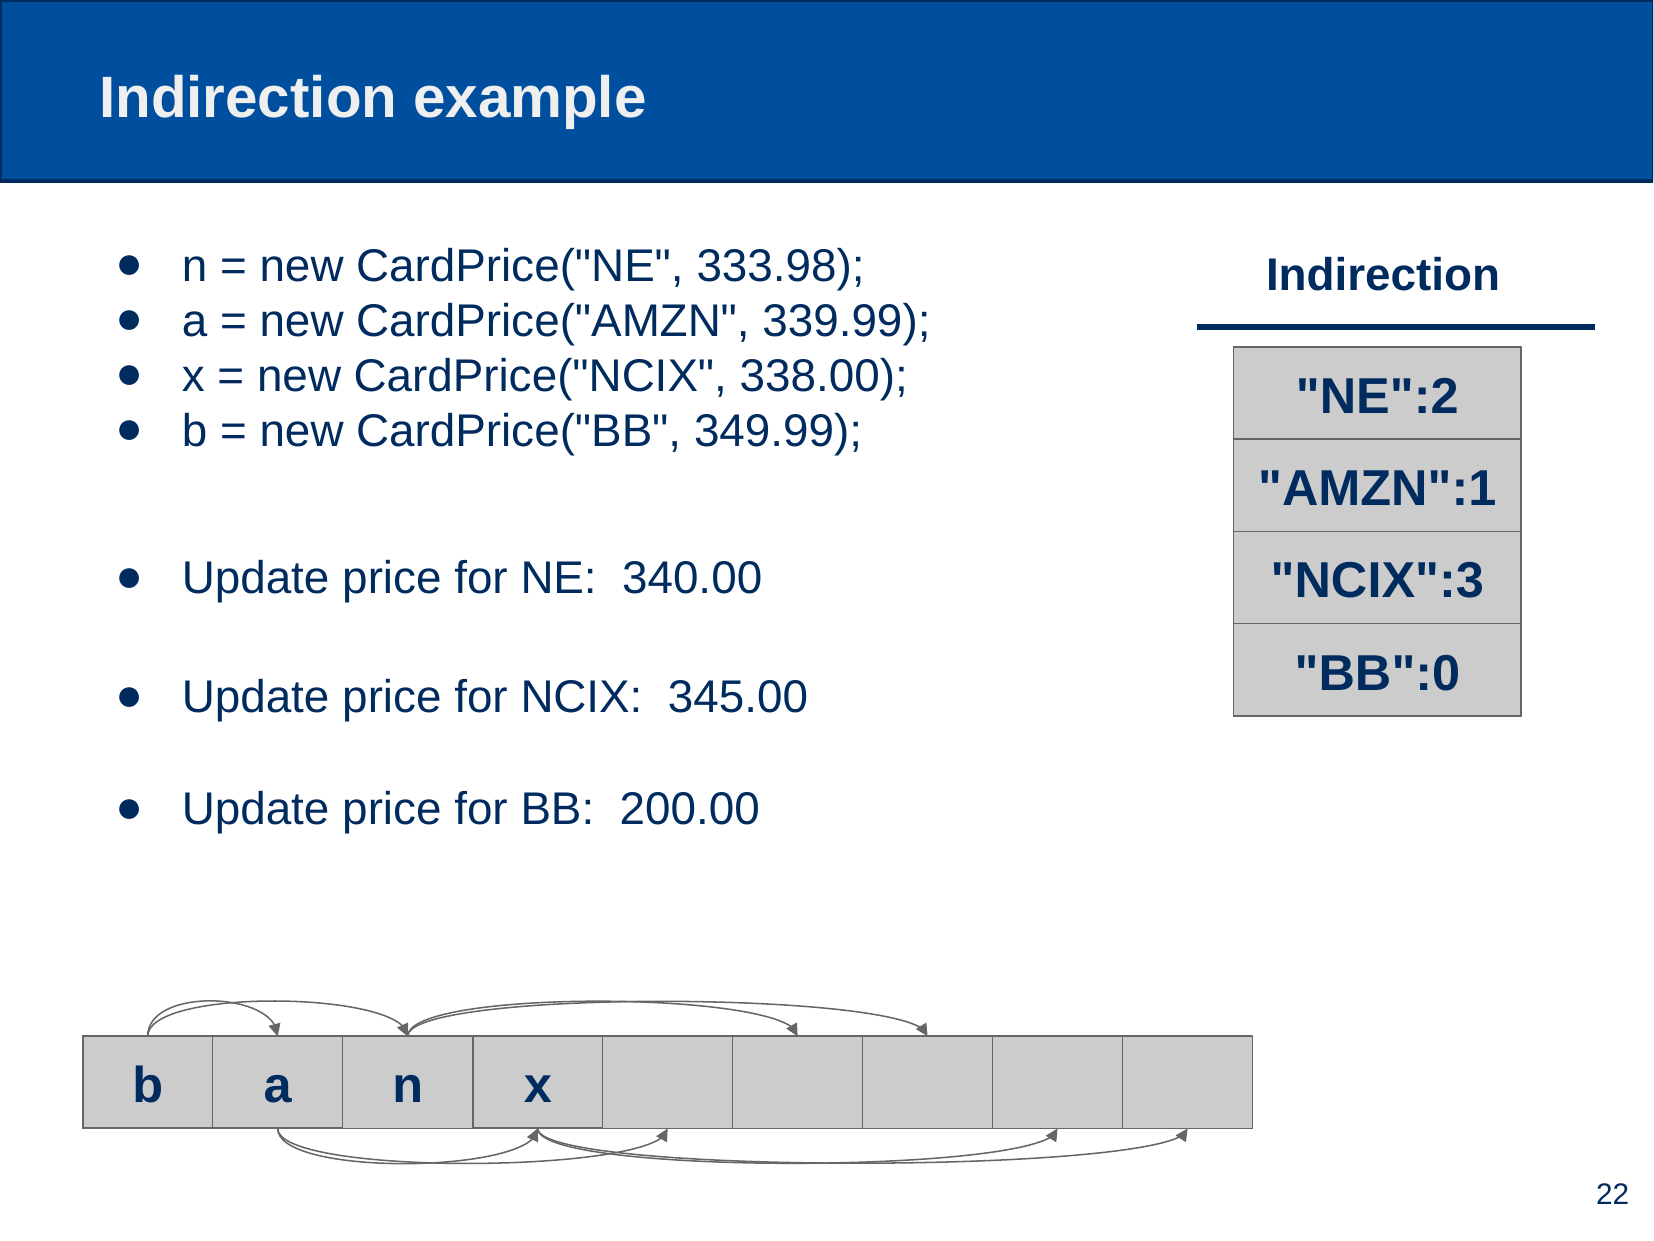

# Indirection example
n = new CardPrice("NE", 333.98);
a = new CardPrice("AMZN", 339.99);
x = new CardPrice("NCIX", 338.00);
b = new CardPrice("BB", 349.99);
Indirection
"NE":0
"NE":2
"NCIX":0
"AMZN":1
"AMZN":0
"NCIX":1
"AMZN":1
"BB":0
Update price for NE:  340.00
"NCIX":2
"NCIX":3
"BB":1
"BB":3
Update price for NCIX:  345.00
Update price for BB:  200.00
a
x
b
a
b
x

n
x
n

a

x

b

22